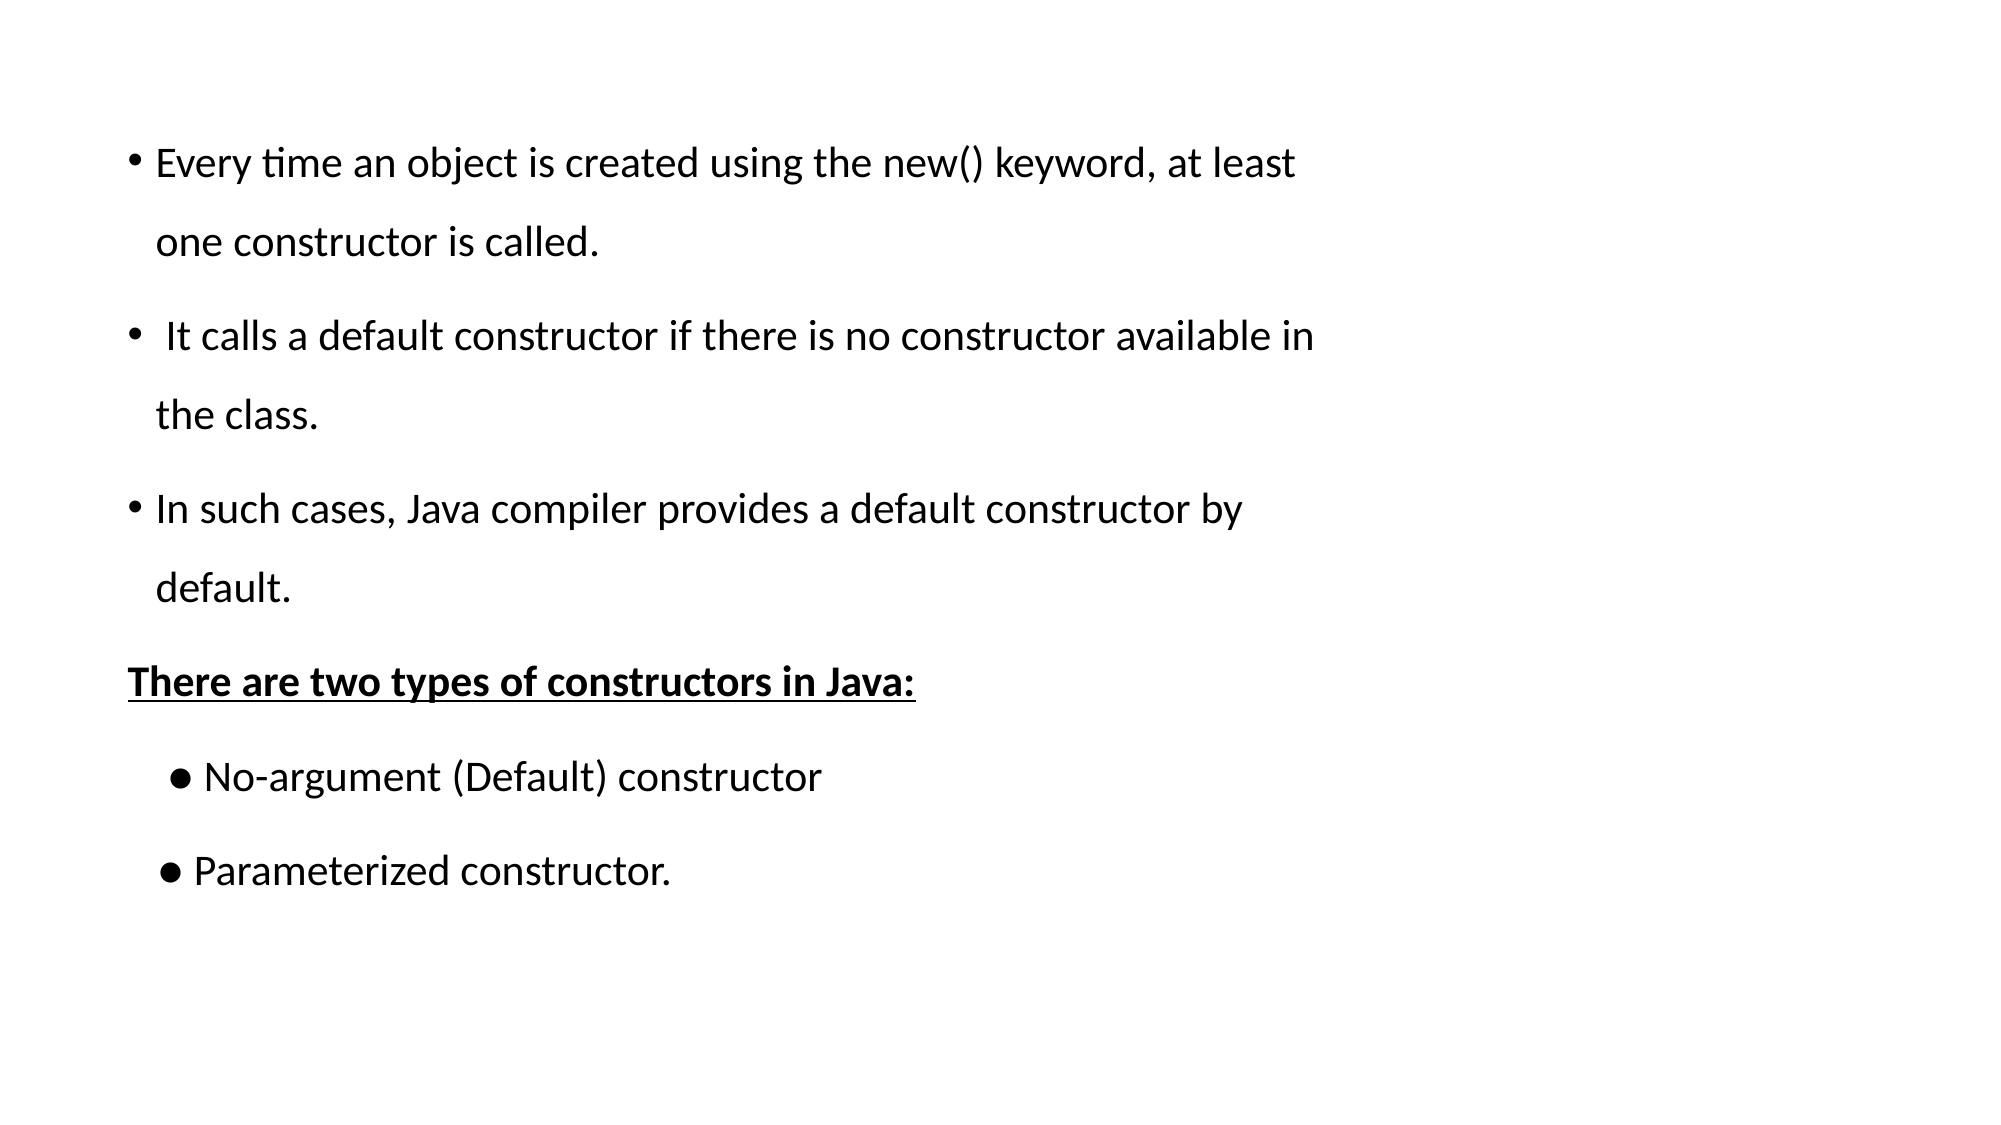

Every time an object is created using the new() keyword, at least one constructor is called.
 It calls a default constructor if there is no constructor available in the class.
In such cases, Java compiler provides a default constructor by default.
There are two types of constructors in Java:
    ● No-argument (Default) constructor
   ● Parameterized constructor.